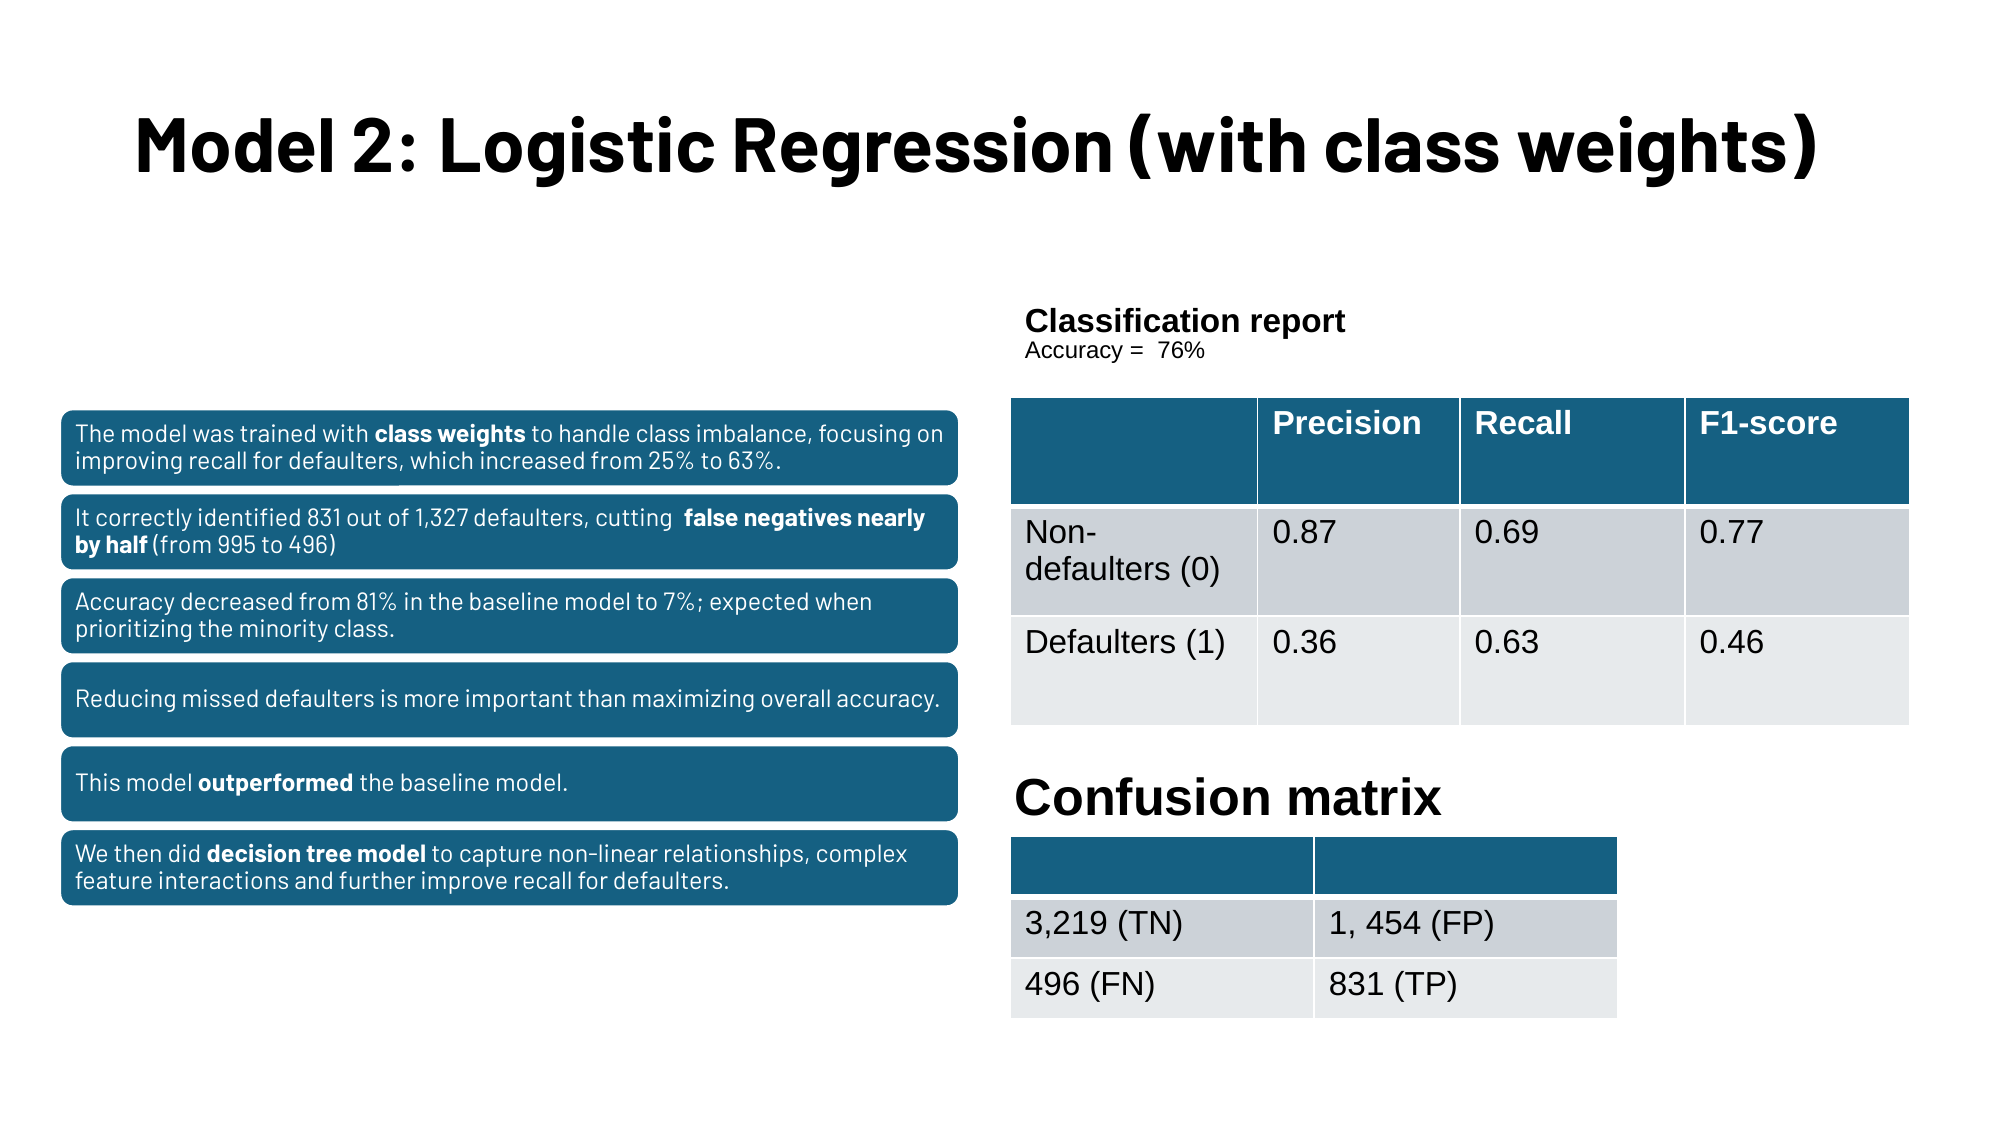

# Model 2: Logistic Regression (with class weights)
The model was trained with class weights to handle class imbalance, focusing on improving recall for defaulters, which increased from 25% to 63%.
It correctly identified 831 out of 1,327 defaulters, cutting  false negatives nearly by half (from 995 to 496)
Accuracy decreased from 81% in the baseline model to 7%; expected when prioritizing the minority class.
Reducing missed defaulters is more important than maximizing overall accuracy.
This model outperformed the baseline model.
We then did decision tree model to capture non-linear relationships, complex feature interactions and further improve recall for defaulters.
Classification report
Accuracy =  76%
|  | Precision | Recall | F1-score |
| --- | --- | --- | --- |
| Non-defaulters (0) | 0.87 | 0.69 | 0.77 |
| Defaulters (1) | 0.36 | 0.63 | 0.46 |
Confusion matrix
|  |  |
| --- | --- |
| 3,219 (TN) | 1, 454 (FP) |
| 496 (FN) | 831 (TP) |